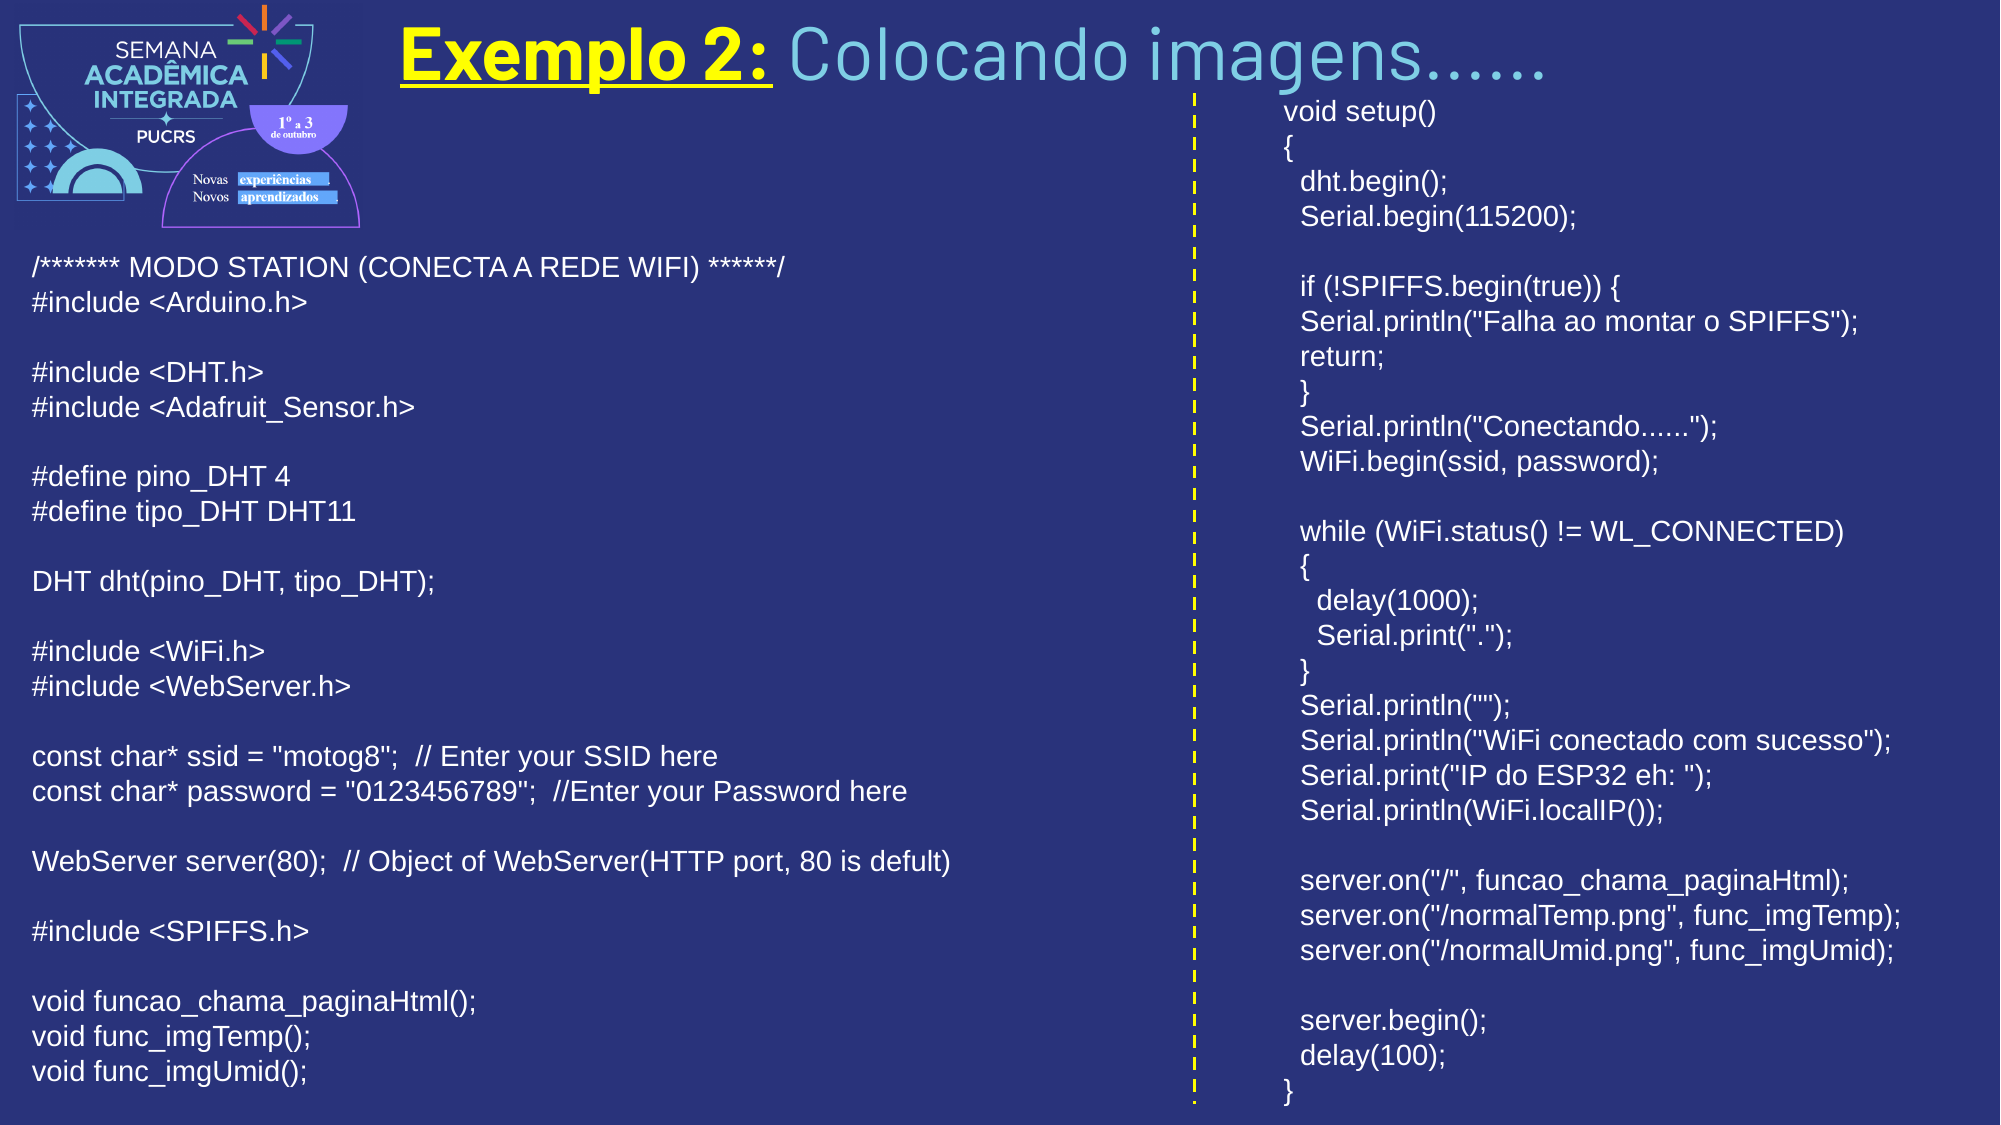

# Exemplo 2: Colocando imagens......
void setup()
{
  dht.begin();
  Serial.begin(115200);
  if (!SPIFFS.begin(true)) {
  Serial.println("Falha ao montar o SPIFFS");
  return;
  }
  Serial.println("Conectando......");
  WiFi.begin(ssid, password);

  while (WiFi.status() != WL_CONNECTED)
  {
    delay(1000);
    Serial.print(".");
  }
  Serial.println("");
  Serial.println("WiFi conectado com sucesso");
  Serial.print("IP do ESP32 eh: ");
  Serial.println(WiFi.localIP());

  server.on("/", funcao_chama_paginaHtml);
  server.on("/normalTemp.png", func_imgTemp);
  server.on("/normalUmid.png", func_imgUmid);
  server.begin();
  delay(100);
}
/******* MODO STATION (CONECTA A REDE WIFI) ******/
#include <Arduino.h>
#include <DHT.h>
#include <Adafruit_Sensor.h>
#define pino_DHT 4
#define tipo_DHT DHT11
DHT dht(pino_DHT, tipo_DHT);
#include <WiFi.h>
#include <WebServer.h>
const char* ssid = "motog8";  // Enter your SSID here
const char* password = "0123456789";  //Enter your Password here
WebServer server(80);  // Object of WebServer(HTTP port, 80 is defult)
#include <SPIFFS.h>
void funcao_chama_paginaHtml();
void func_imgTemp();
void func_imgUmid();